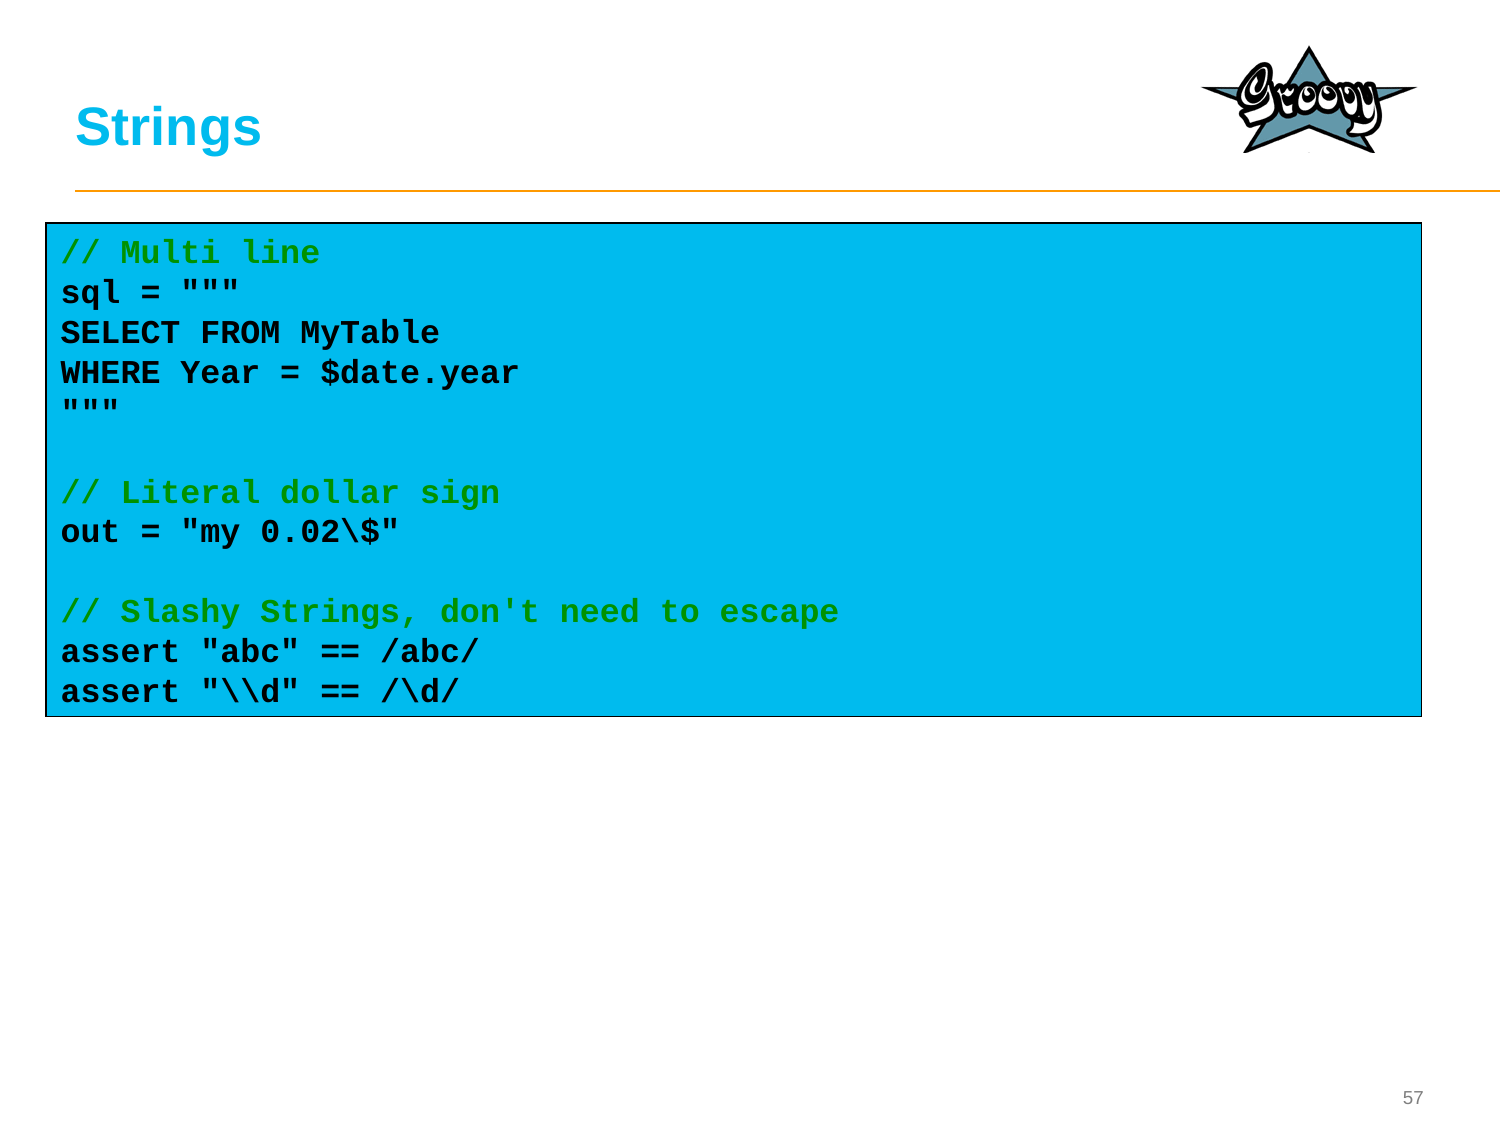

# Strings
// Multi line
sql = """
SELECT FROM MyTable
WHERE Year = $date.year
"""

// Literal dollar sign
out = "my 0.02\$"

// Slashy Strings, don't need to escape
assert "abc" == /abc/
assert "\\d" == /\d/